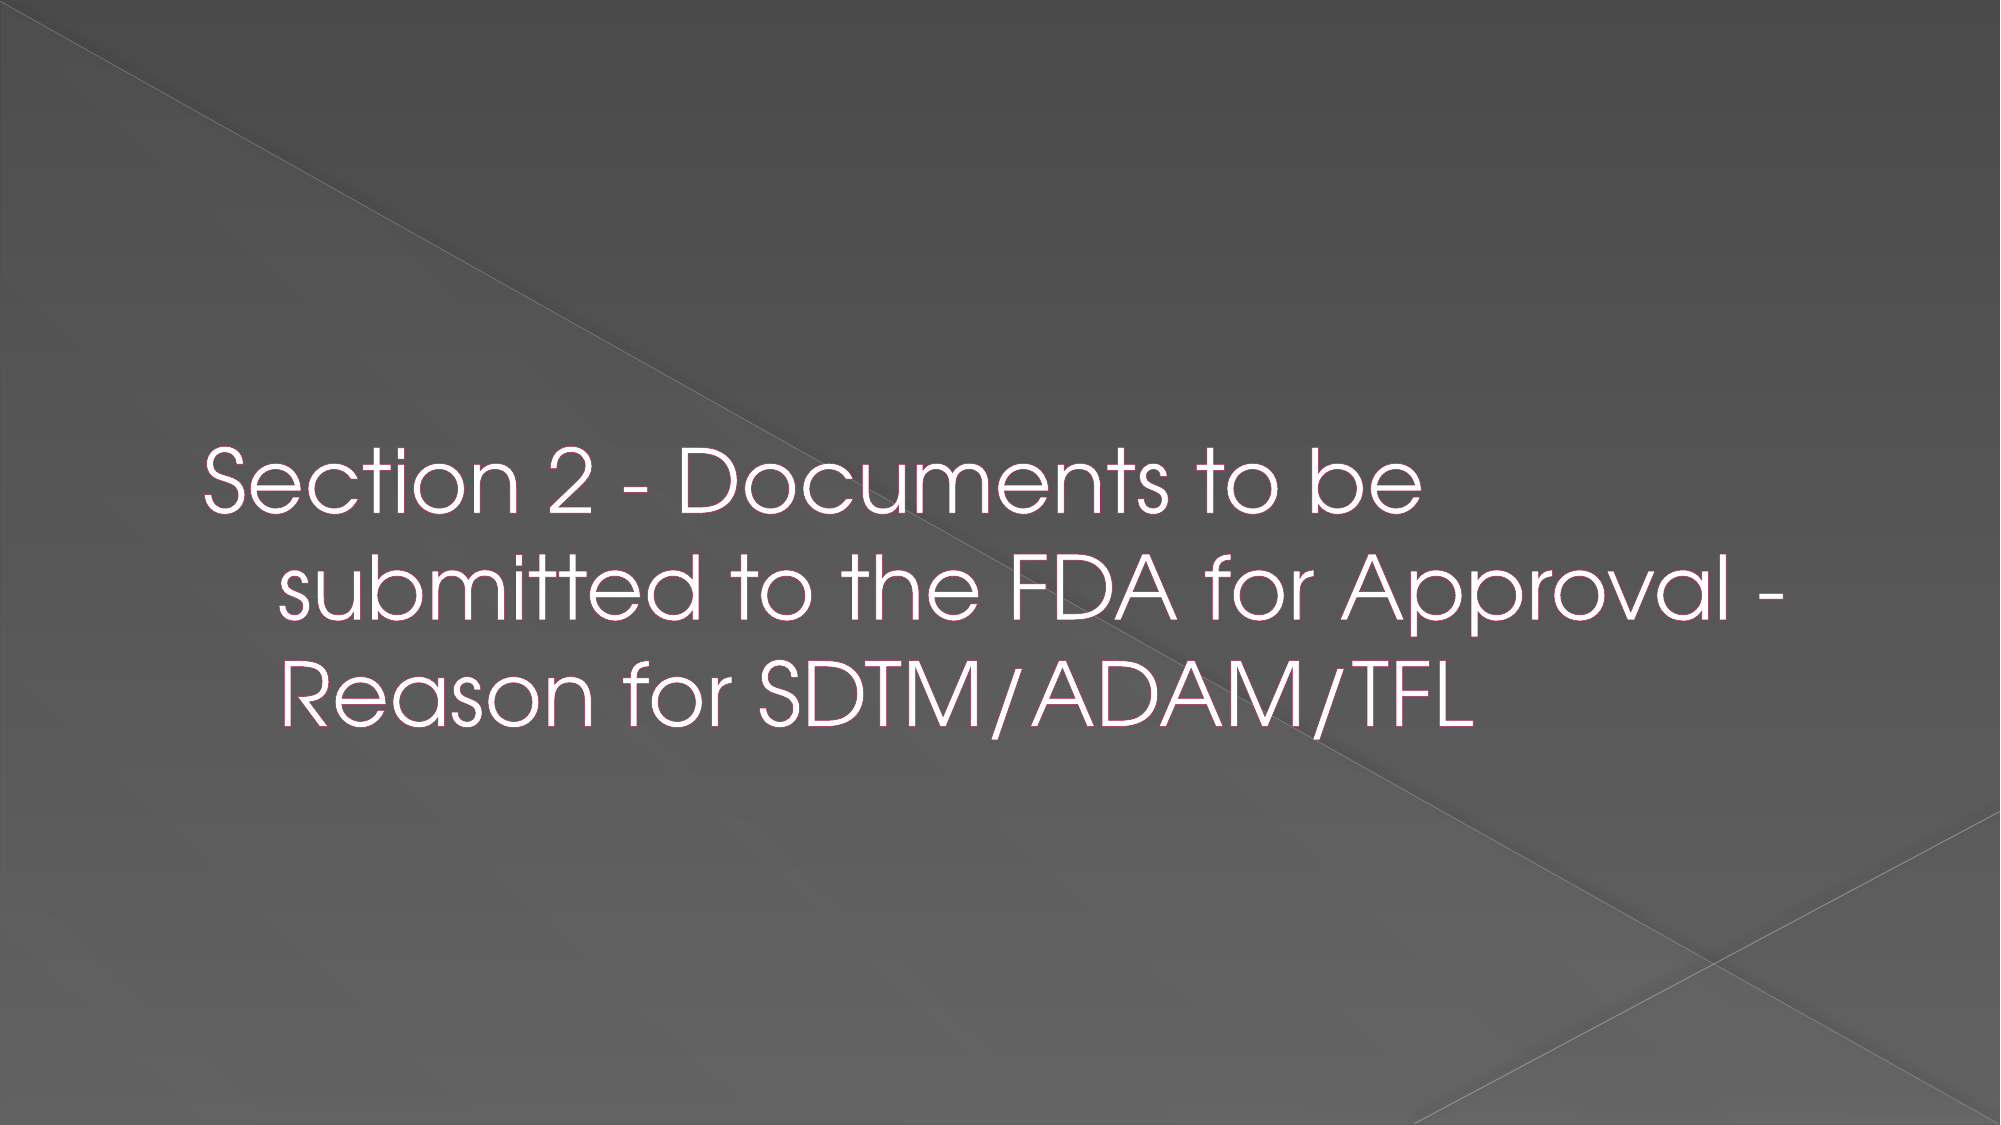

# Section 2 - Documents to be submitted to the FDA for Approval - Reason for SDTM/ADAM/TFL